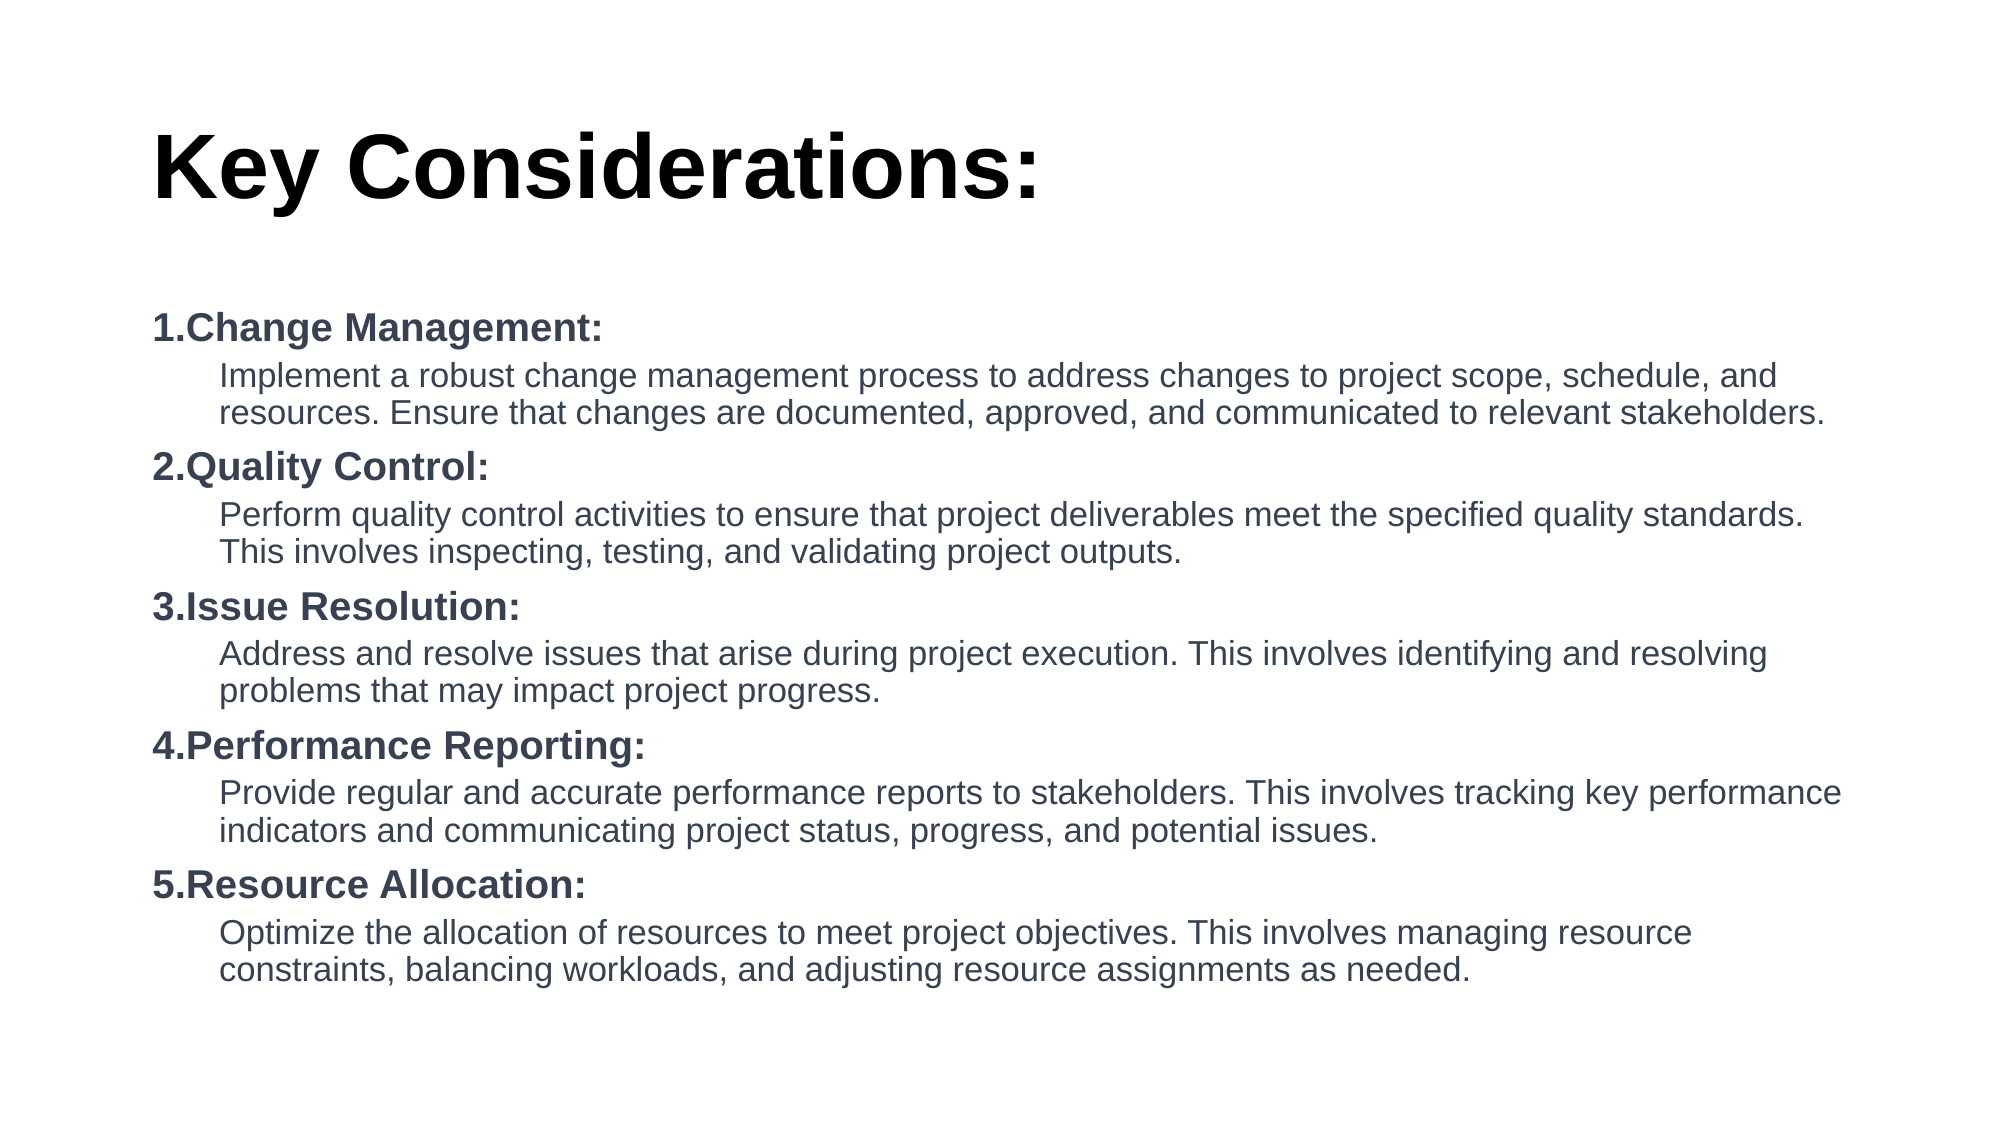

# Key Considerations:
Change Management:
Implement a robust change management process to address changes to project scope, schedule, and resources. Ensure that changes are documented, approved, and communicated to relevant stakeholders.
Quality Control:
Perform quality control activities to ensure that project deliverables meet the specified quality standards. This involves inspecting, testing, and validating project outputs.
Issue Resolution:
Address and resolve issues that arise during project execution. This involves identifying and resolving problems that may impact project progress.
Performance Reporting:
Provide regular and accurate performance reports to stakeholders. This involves tracking key performance indicators and communicating project status, progress, and potential issues.
Resource Allocation:
Optimize the allocation of resources to meet project objectives. This involves managing resource constraints, balancing workloads, and adjusting resource assignments as needed.